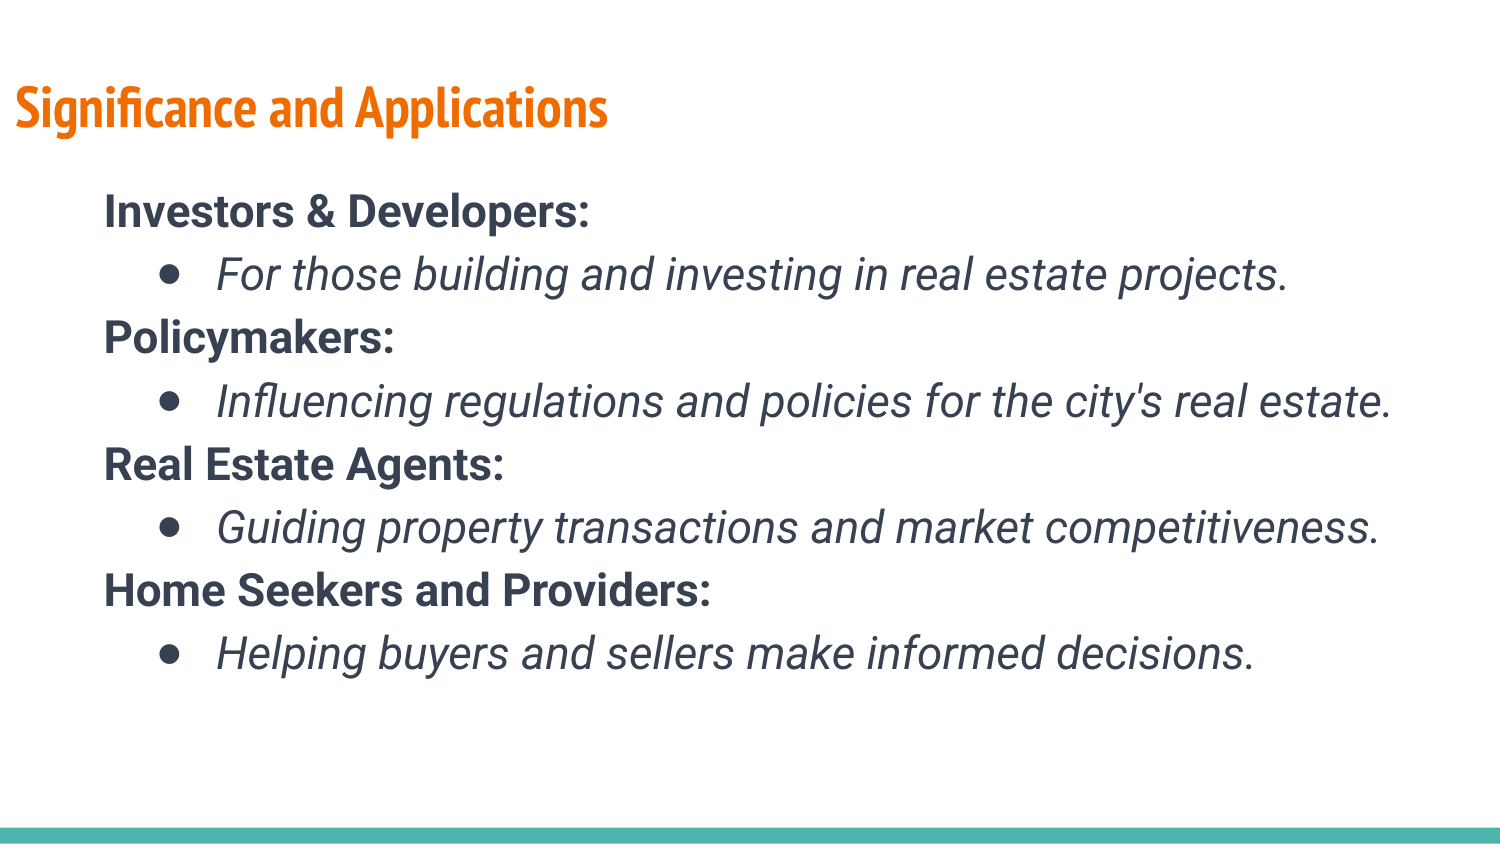

# Significance and Applications

Investors & Developers:
For those building and investing in real estate projects.
Policymakers:
Influencing regulations and policies for the city's real estate.
Real Estate Agents:
Guiding property transactions and market competitiveness.
Home Seekers and Providers:
Helping buyers and sellers make informed decisions.